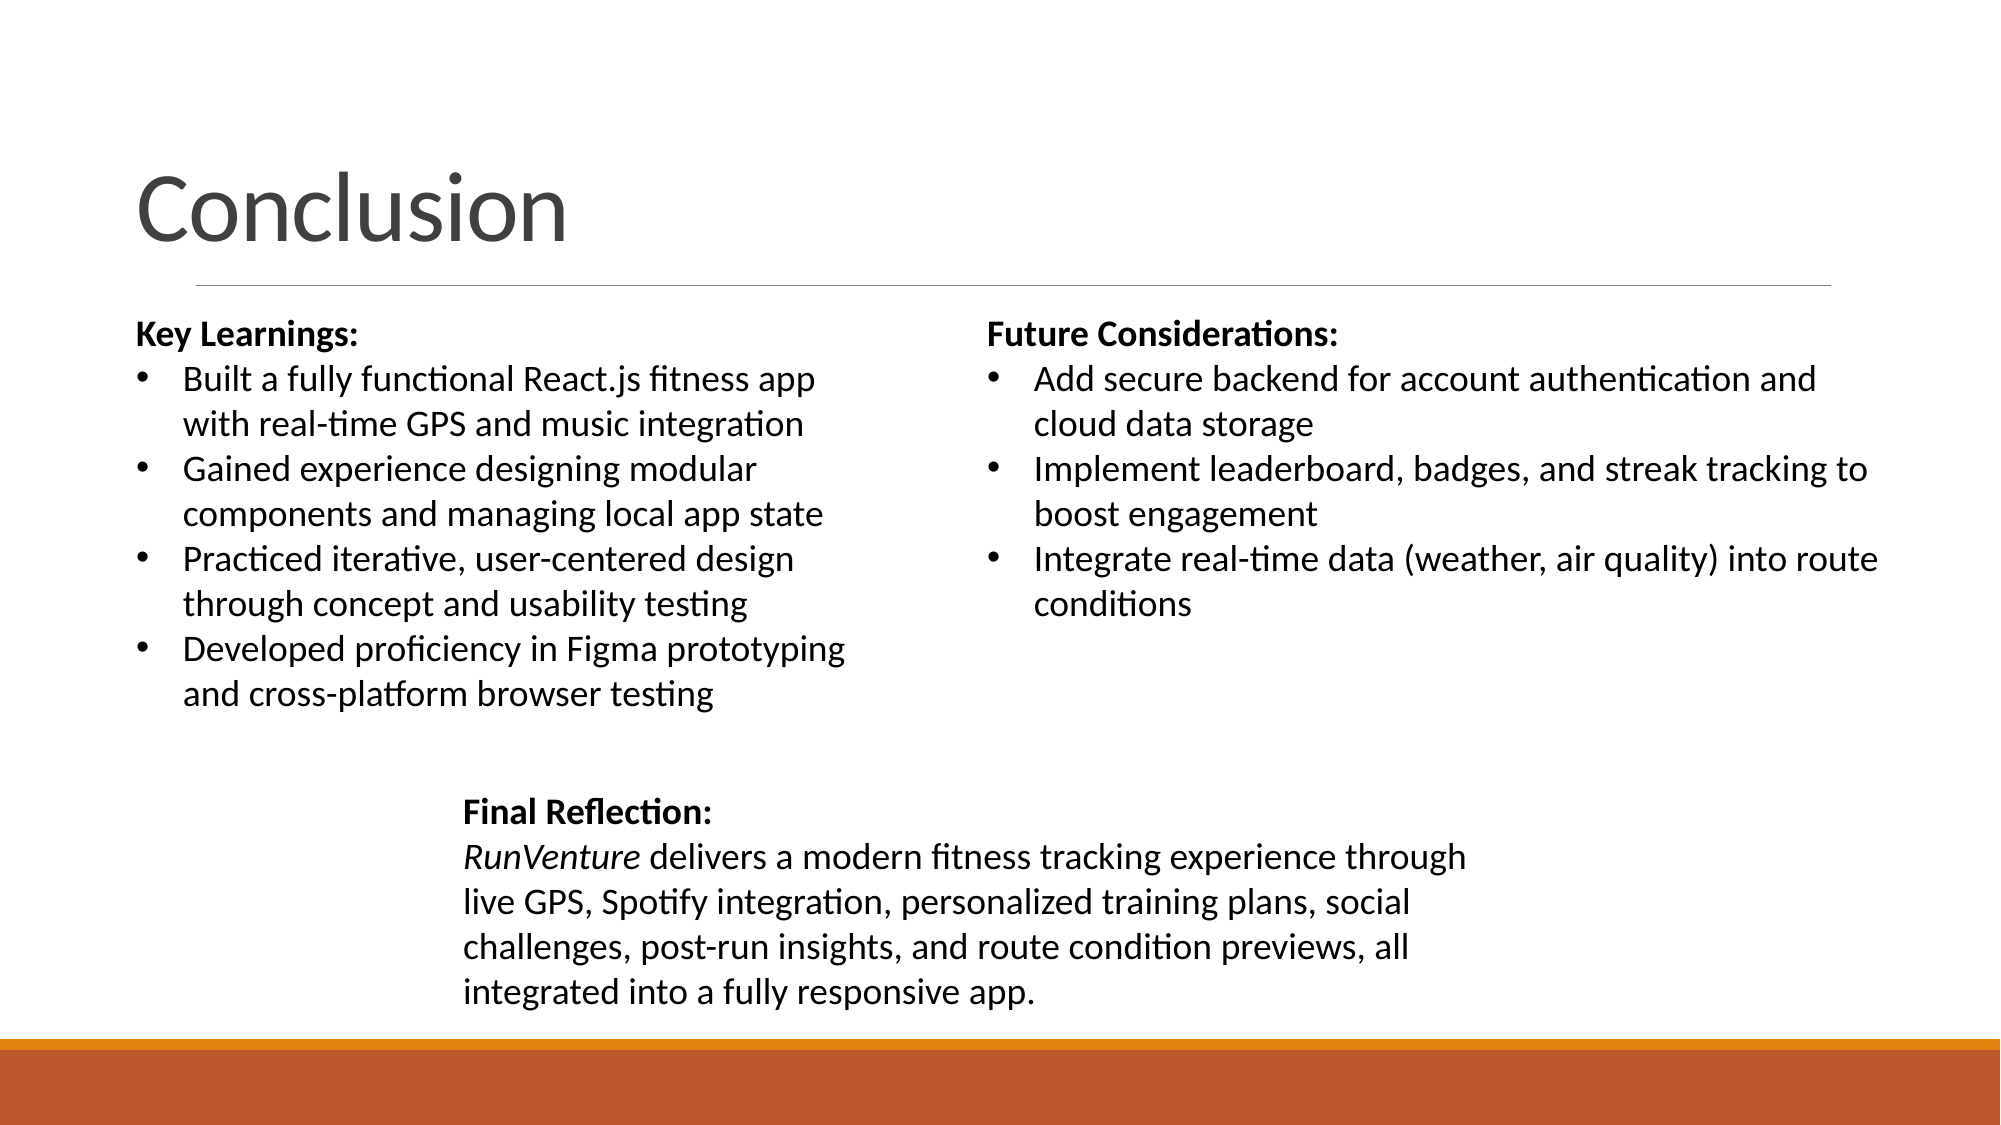

# Conclusion
Key Learnings:
Built a fully functional React.js fitness app with real-time GPS and music integration
Gained experience designing modular components and managing local app state
Practiced iterative, user-centered design through concept and usability testing
Developed proficiency in Figma prototyping and cross-platform browser testing

Future Considerations:
Add secure backend for account authentication and cloud data storage
Implement leaderboard, badges, and streak tracking to boost engagement
Integrate real-time data (weather, air quality) into route conditions

Final Reflection:
RunVenture delivers a modern fitness tracking experience through live GPS, Spotify integration, personalized training plans, social challenges, post-run insights, and route condition previews, all integrated into a fully responsive app.